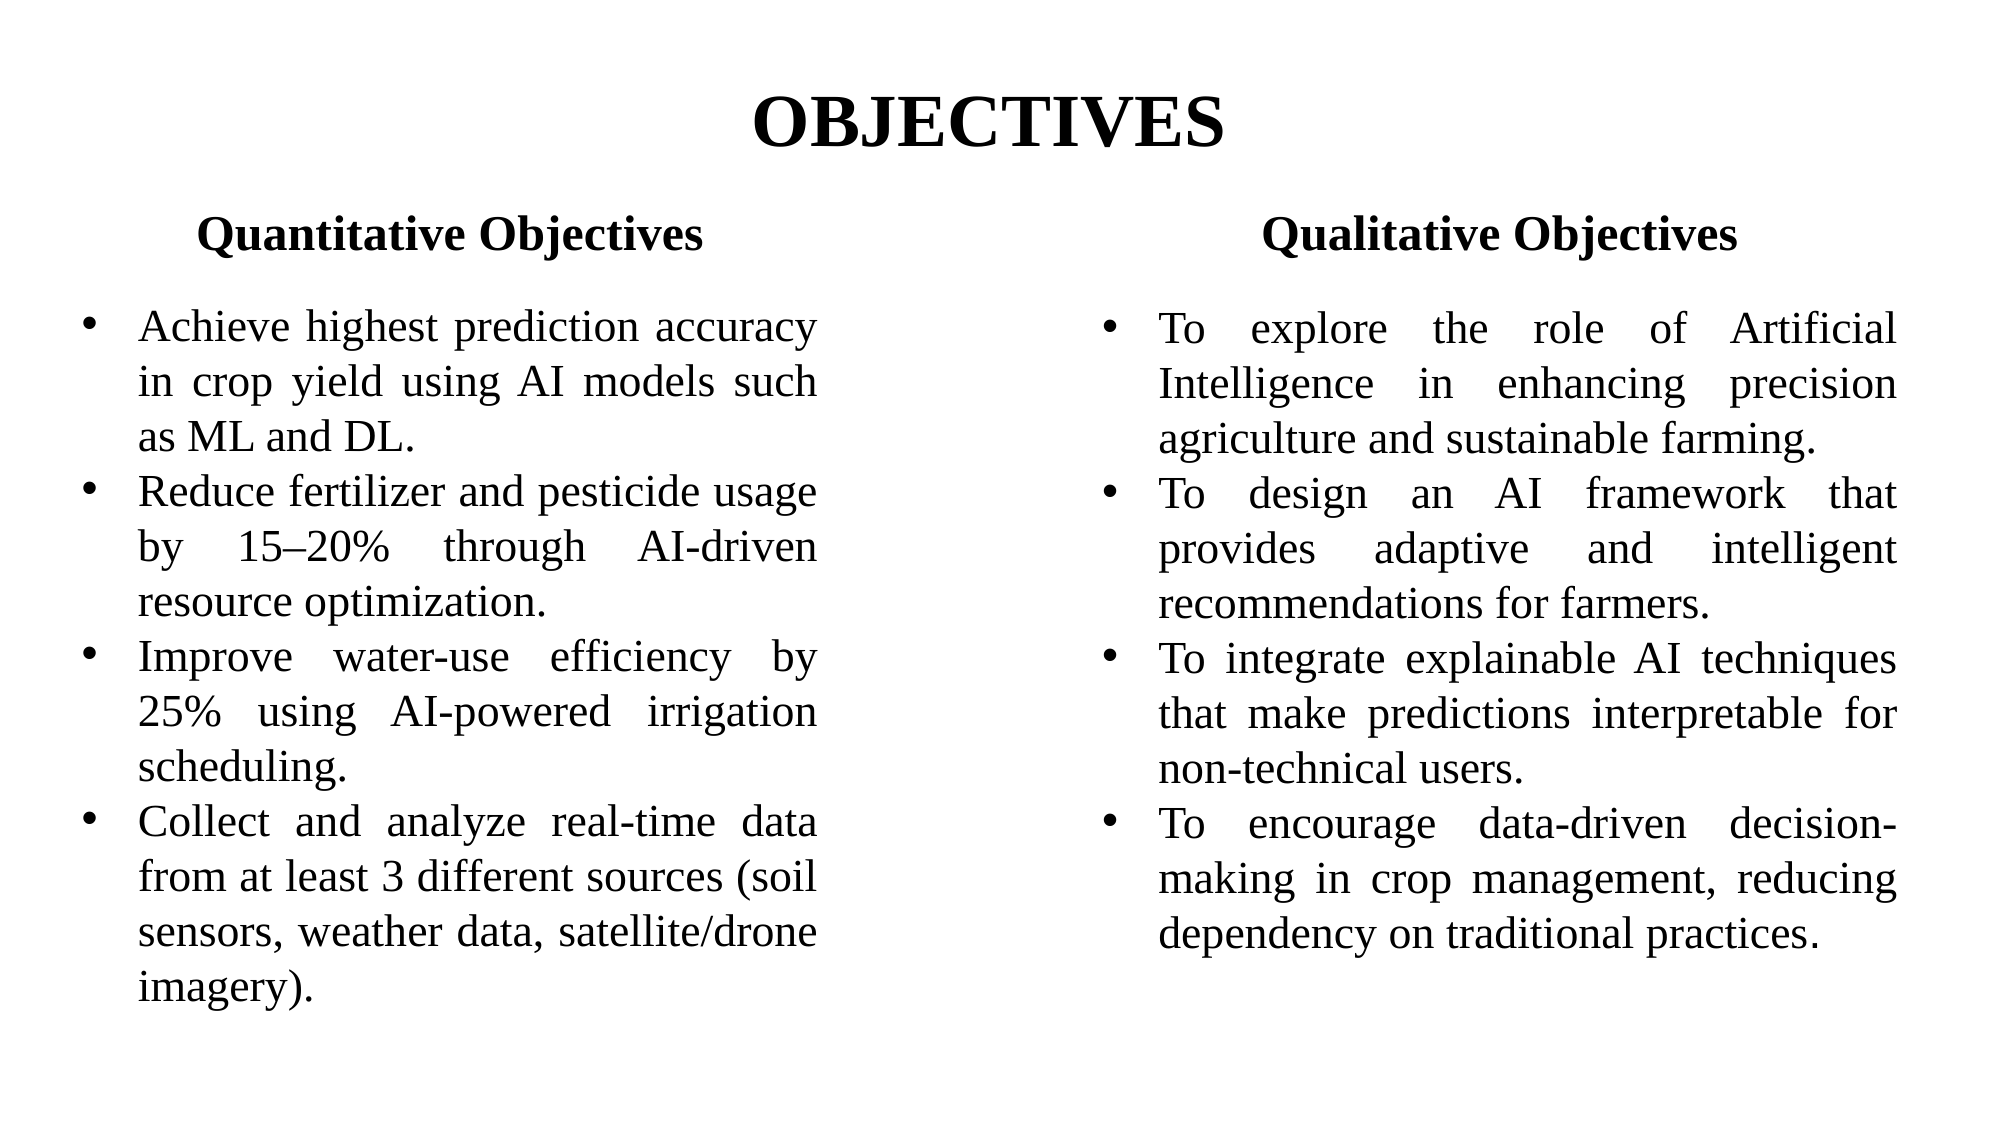

OBJECTIVES
Quantitative Objectives

Achieve highest prediction accuracy in crop yield using AI models such as ML and DL.
Reduce fertilizer and pesticide usage by 15–20% through AI-driven resource optimization.
Improve water-use efficiency by 25% using AI-powered irrigation scheduling.
Collect and analyze real-time data from at least 3 different sources (soil sensors, weather data, satellite/drone imagery).

Qualitative Objectives

To explore the role of Artificial Intelligence in enhancing precision agriculture and sustainable farming.
To design an AI framework that provides adaptive and intelligent recommendations for farmers.
To integrate explainable AI techniques that make predictions interpretable for non-technical users.
To encourage data-driven decision-making in crop management, reducing dependency on traditional practices.